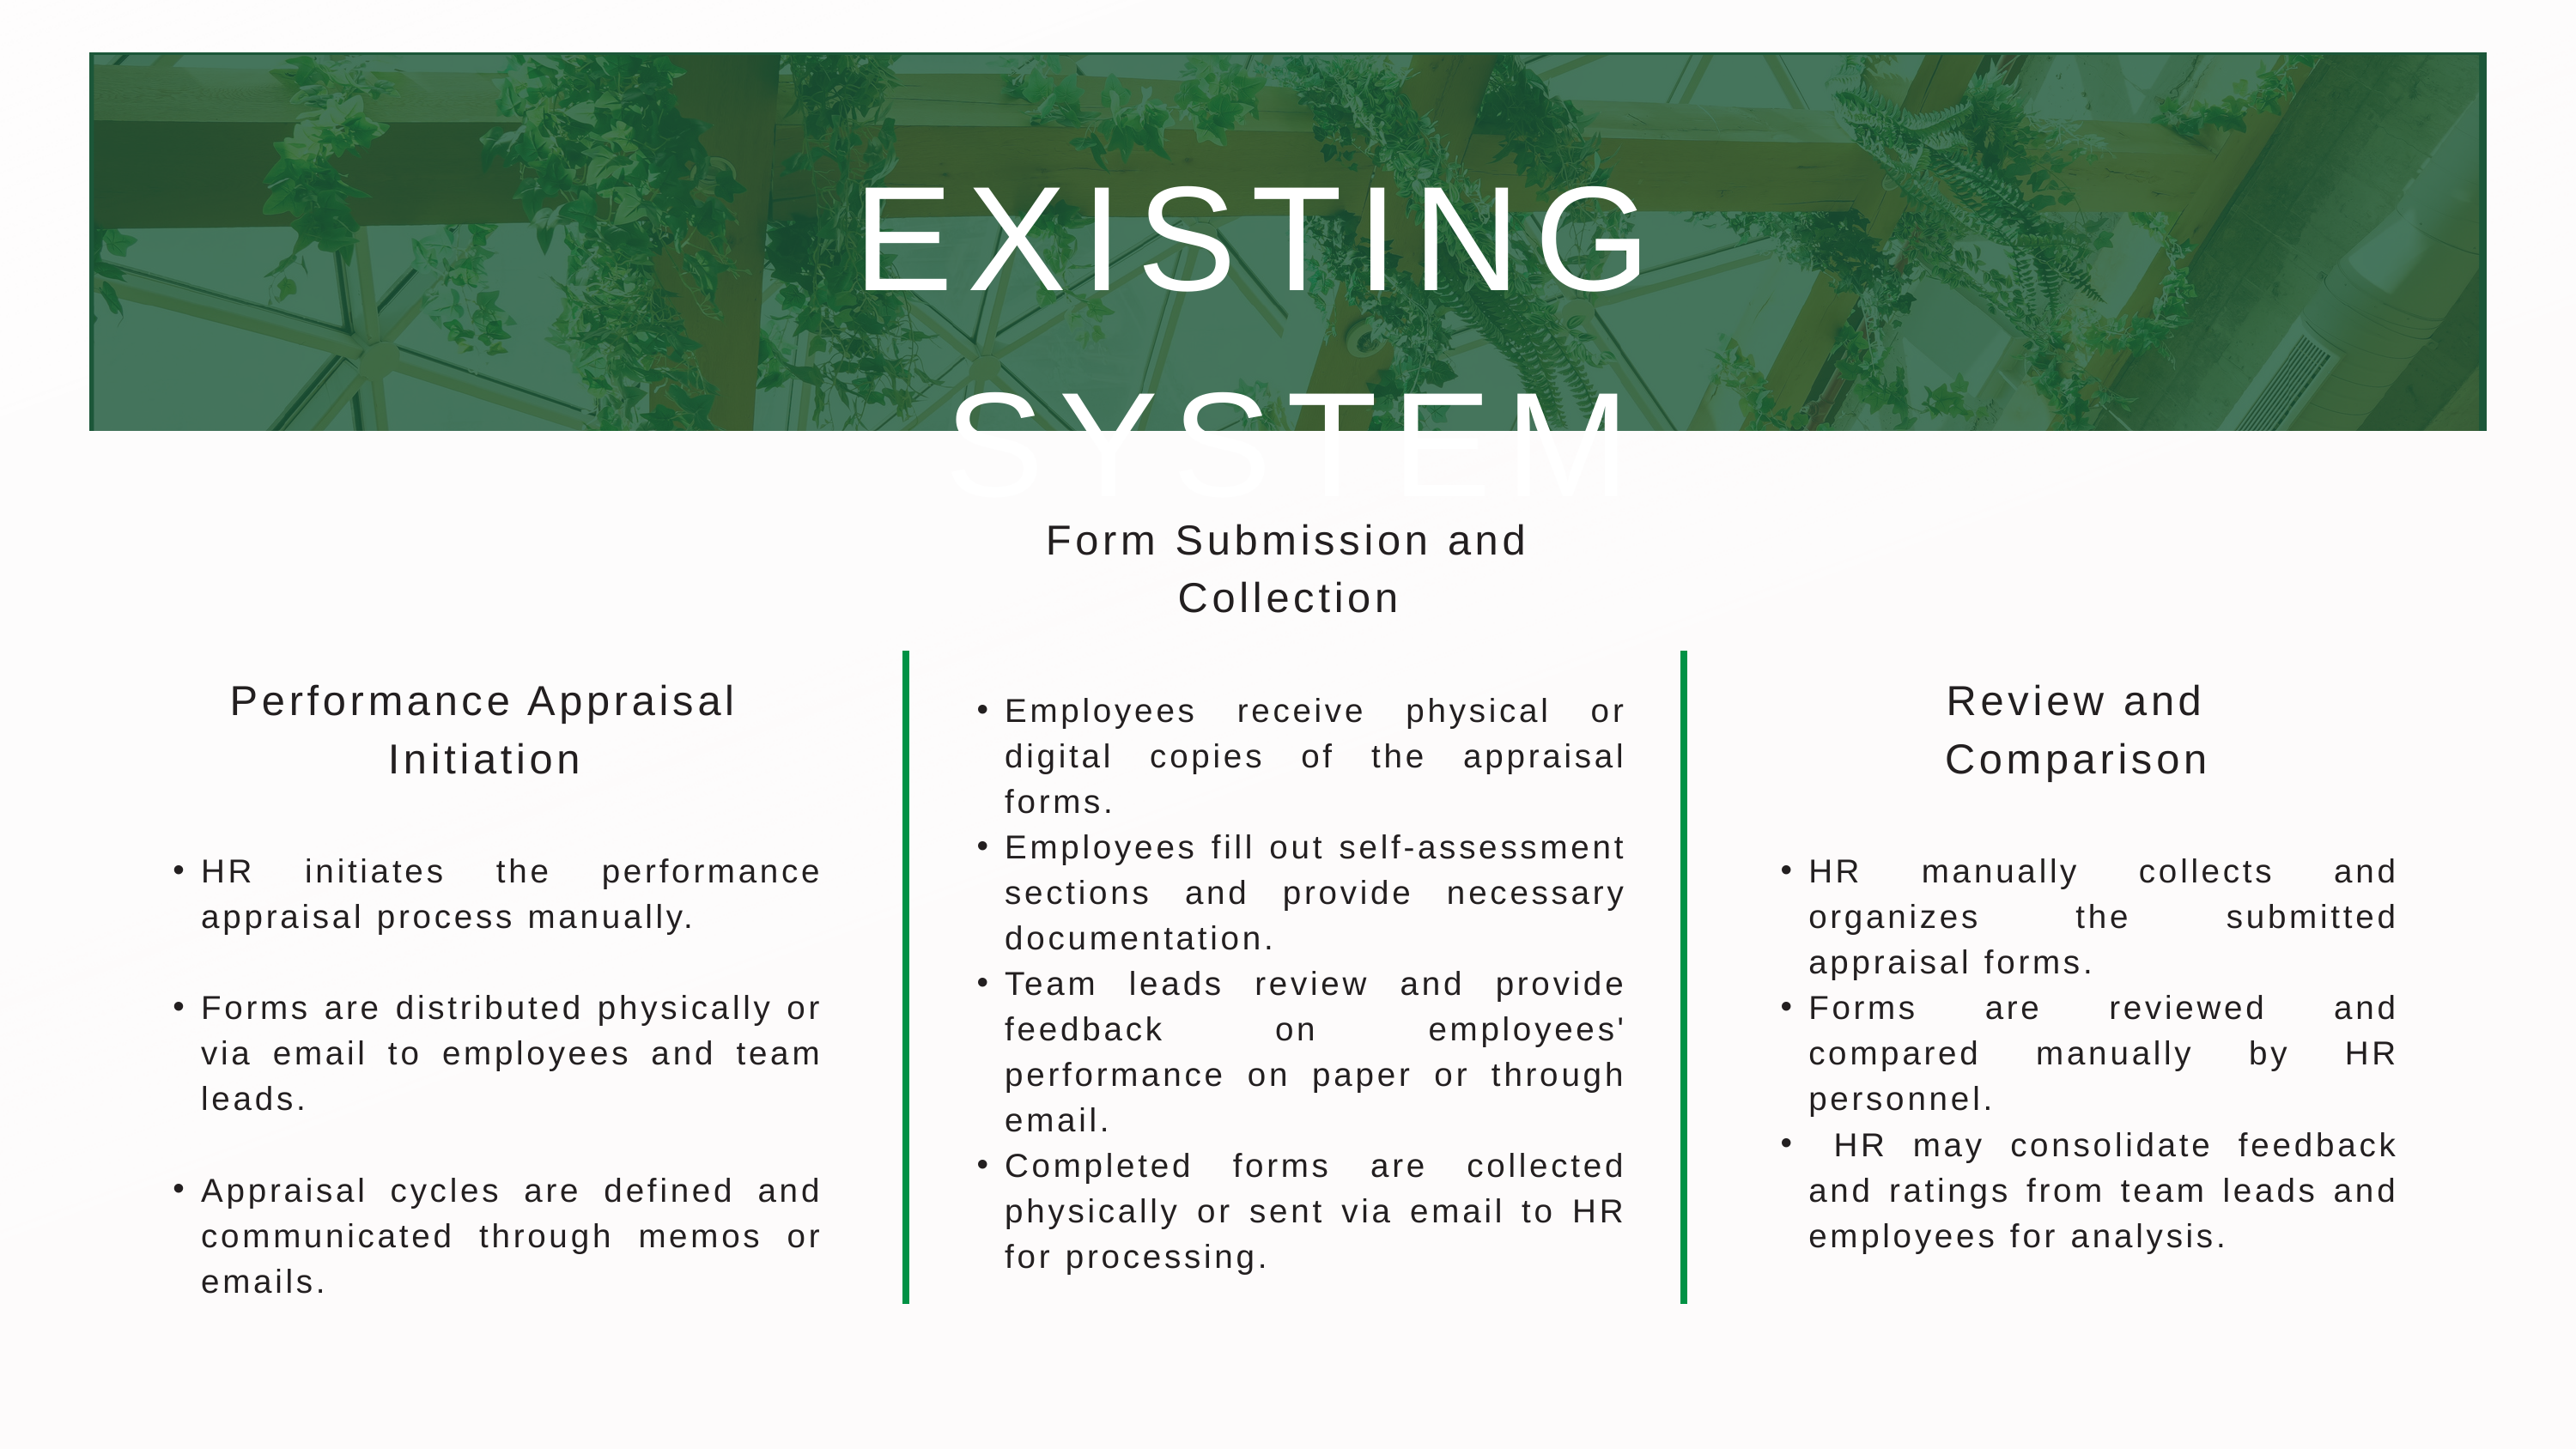

EXISTING  SYSTEM
Form Submission and Collection
Employees receive physical or digital copies of the appraisal forms.
Employees fill out self-assessment sections and provide necessary documentation.
Team leads review and provide feedback on employees' performance on paper or through email.
Completed forms are collected physically or sent via email to HR for processing.

Performance Appraisal Initiation
HR initiates the performance appraisal process manually.

Forms are distributed physically or via email to employees and team leads.

Appraisal cycles are defined and communicated through memos or emails.
Review and Comparison
HR manually collects and organizes the submitted appraisal forms.
Forms are reviewed and compared manually by HR personnel.
 HR may consolidate feedback and ratings from team leads and employees for analysis.